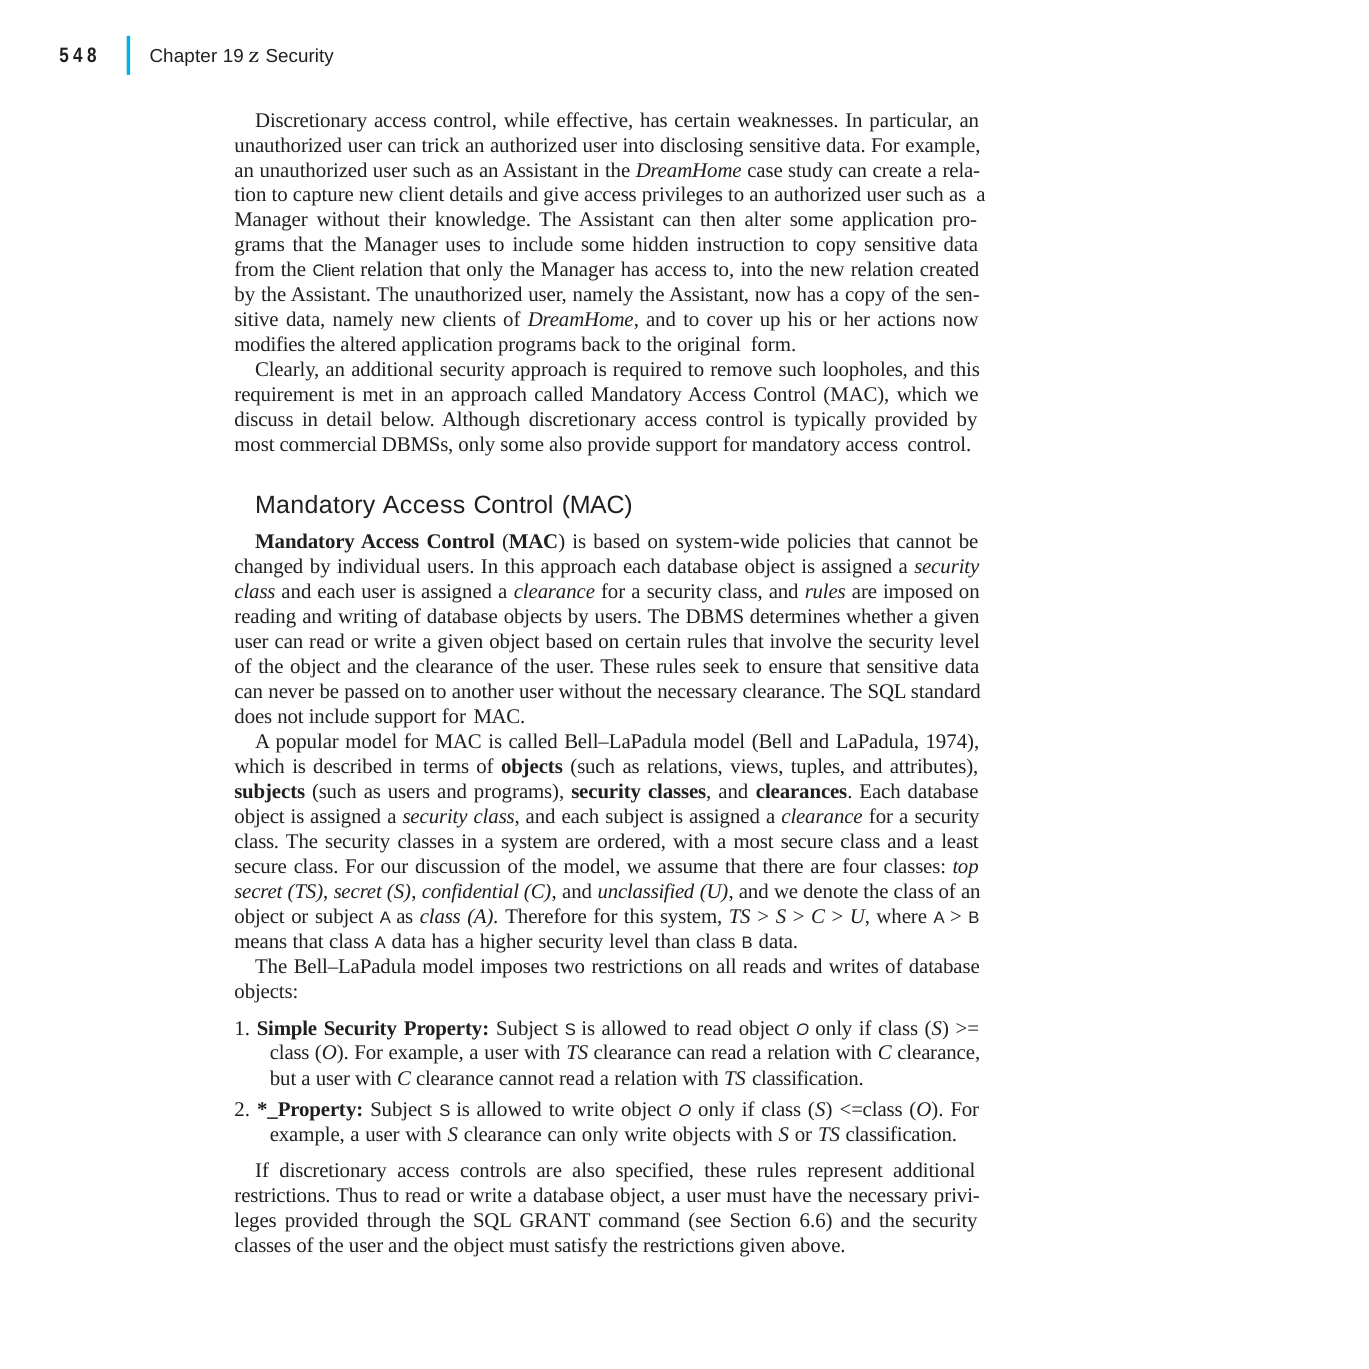

|
548
Chapter 19 z Security
Discretionary access control, while effective, has certain weaknesses. In particular, an  unauthorized user can trick an authorized user into disclosing sensitive data. For example,  an unauthorized user such as an Assistant in the DreamHome case study can create a rela-  tion to capture new client details and give access privileges to an authorized user such as  a Manager without their knowledge. The Assistant can then alter some application pro-  grams that the Manager uses to include some hidden instruction to copy sensitive data  from the Client relation that only the Manager has access to, into the new relation created  by the Assistant. The unauthorized user, namely the Assistant, now has a copy of the sen-  sitive data, namely new clients of DreamHome, and to cover up his or her actions now  modifies the altered application programs back to the original form.
Clearly, an additional security approach is required to remove such loopholes, and this  requirement is met in an approach called Mandatory Access Control (MAC), which we  discuss in detail below. Although discretionary access control is typically provided by  most commercial DBMSs, only some also provide support for mandatory access control.

Mandatory Access Control (MAC)
Mandatory Access Control (MAC) is based on system-wide policies that cannot be  changed by individual users. In this approach each database object is assigned a security  class and each user is assigned a clearance for a security class, and rules are imposed on  reading and writing of database objects by users. The DBMS determines whether a given  user can read or write a given object based on certain rules that involve the security level  of the object and the clearance of the user. These rules seek to ensure that sensitive data  can never be passed on to another user without the necessary clearance. The SQL standard  does not include support for MAC.
A popular model for MAC is called Bell–LaPadula model (Bell and LaPadula, 1974),  which is described in terms of objects (such as relations, views, tuples, and attributes),  subjects (such as users and programs), security classes, and clearances. Each database  object is assigned a security class, and each subject is assigned a clearance for a security  class. The security classes in a system are ordered, with a most secure class and a least  secure class. For our discussion of the model, we assume that there are four classes: top  secret (TS), secret (S), confidential (C), and unclassified (U), and we denote the class of an  object or subject A as class (A). Therefore for this system, TS > S > C > U, where A > B  means that class A data has a higher security level than class B data.
The Bell–LaPadula model imposes two restrictions on all reads and writes of database  objects:
1. Simple Security Property: Subject S is allowed to read object O only if class (S) >=  class (O). For example, a user with TS clearance can read a relation with C clearance,  but a user with C clearance cannot read a relation with TS classification.
2. *_Property: Subject S is allowed to write object O only if class (S) <=class (O). For  example, a user with S clearance can only write objects with S or TS classification.
If discretionary access controls are also specified, these rules represent additional  restrictions. Thus to read or write a database object, a user must have the necessary privi-  leges provided through the SQL GRANT command (see Section 6.6) and the security  classes of the user and the object must satisfy the restrictions given above.